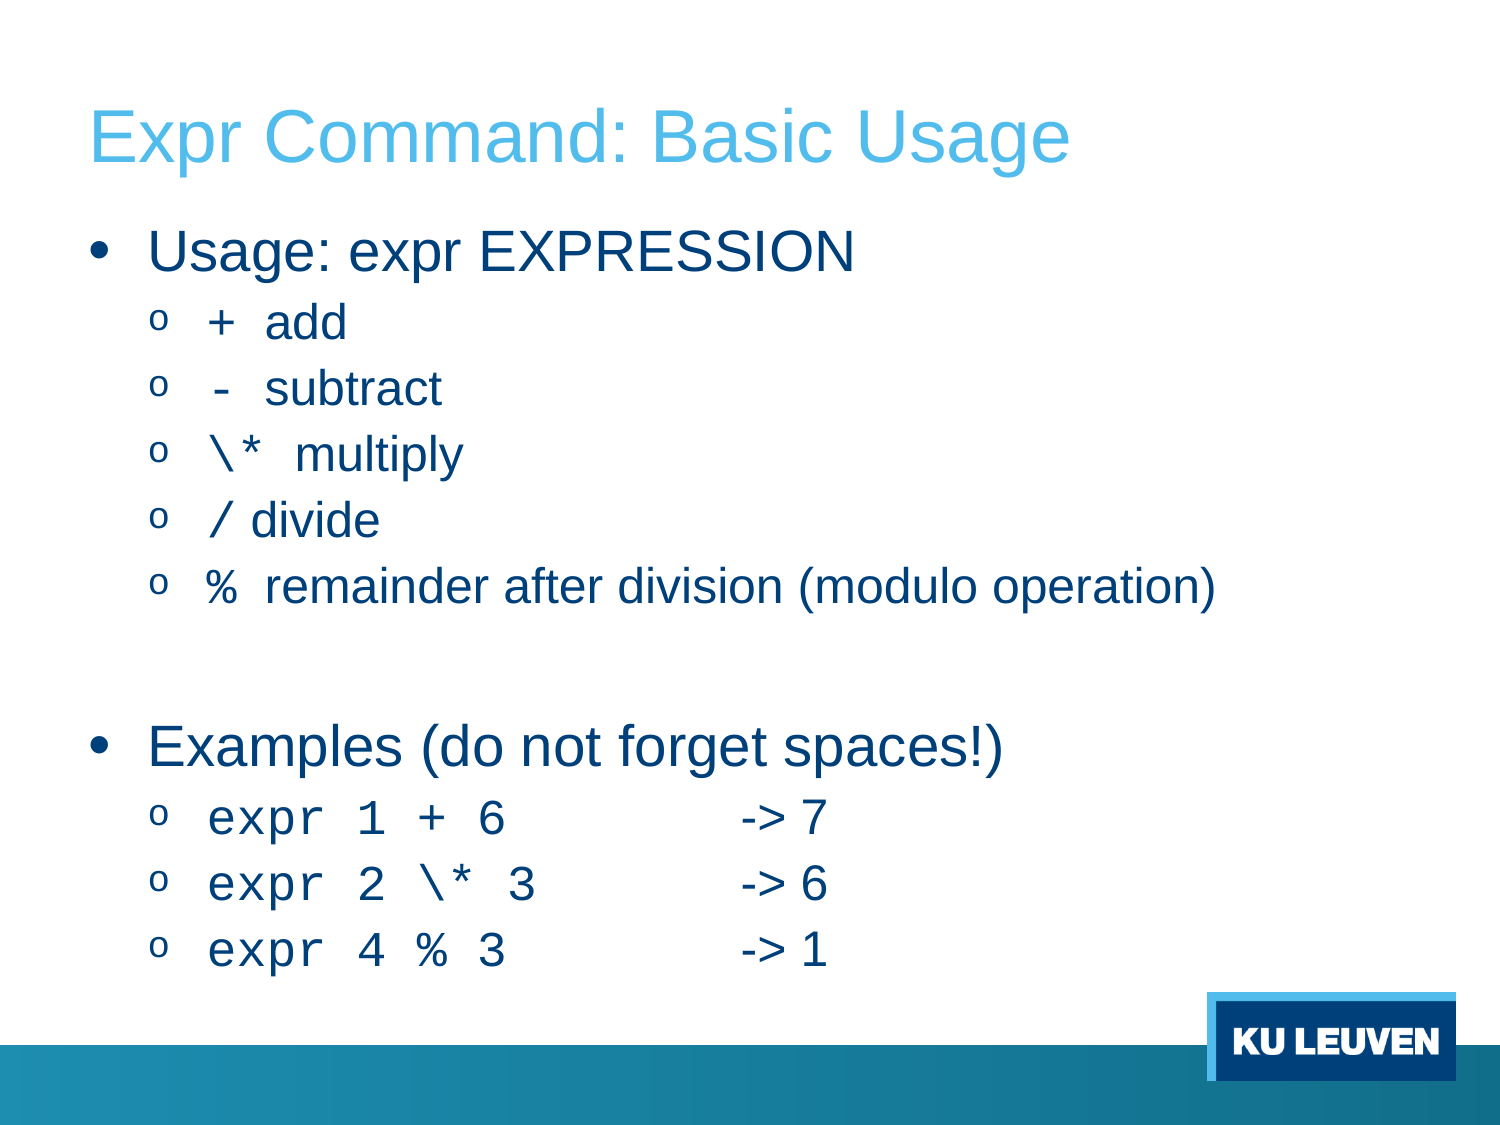

# Expr Command: Basic Usage
Usage: expr EXPRESSION
+  add
-  subtract
\*  multiply
/ divide
%  remainder after division (modulo operation)

Examples (do not forget spaces!)
expr 1 + 6	      -> 7
expr 2 \* 3	      -> 6
expr 4 % 3	      -> 1